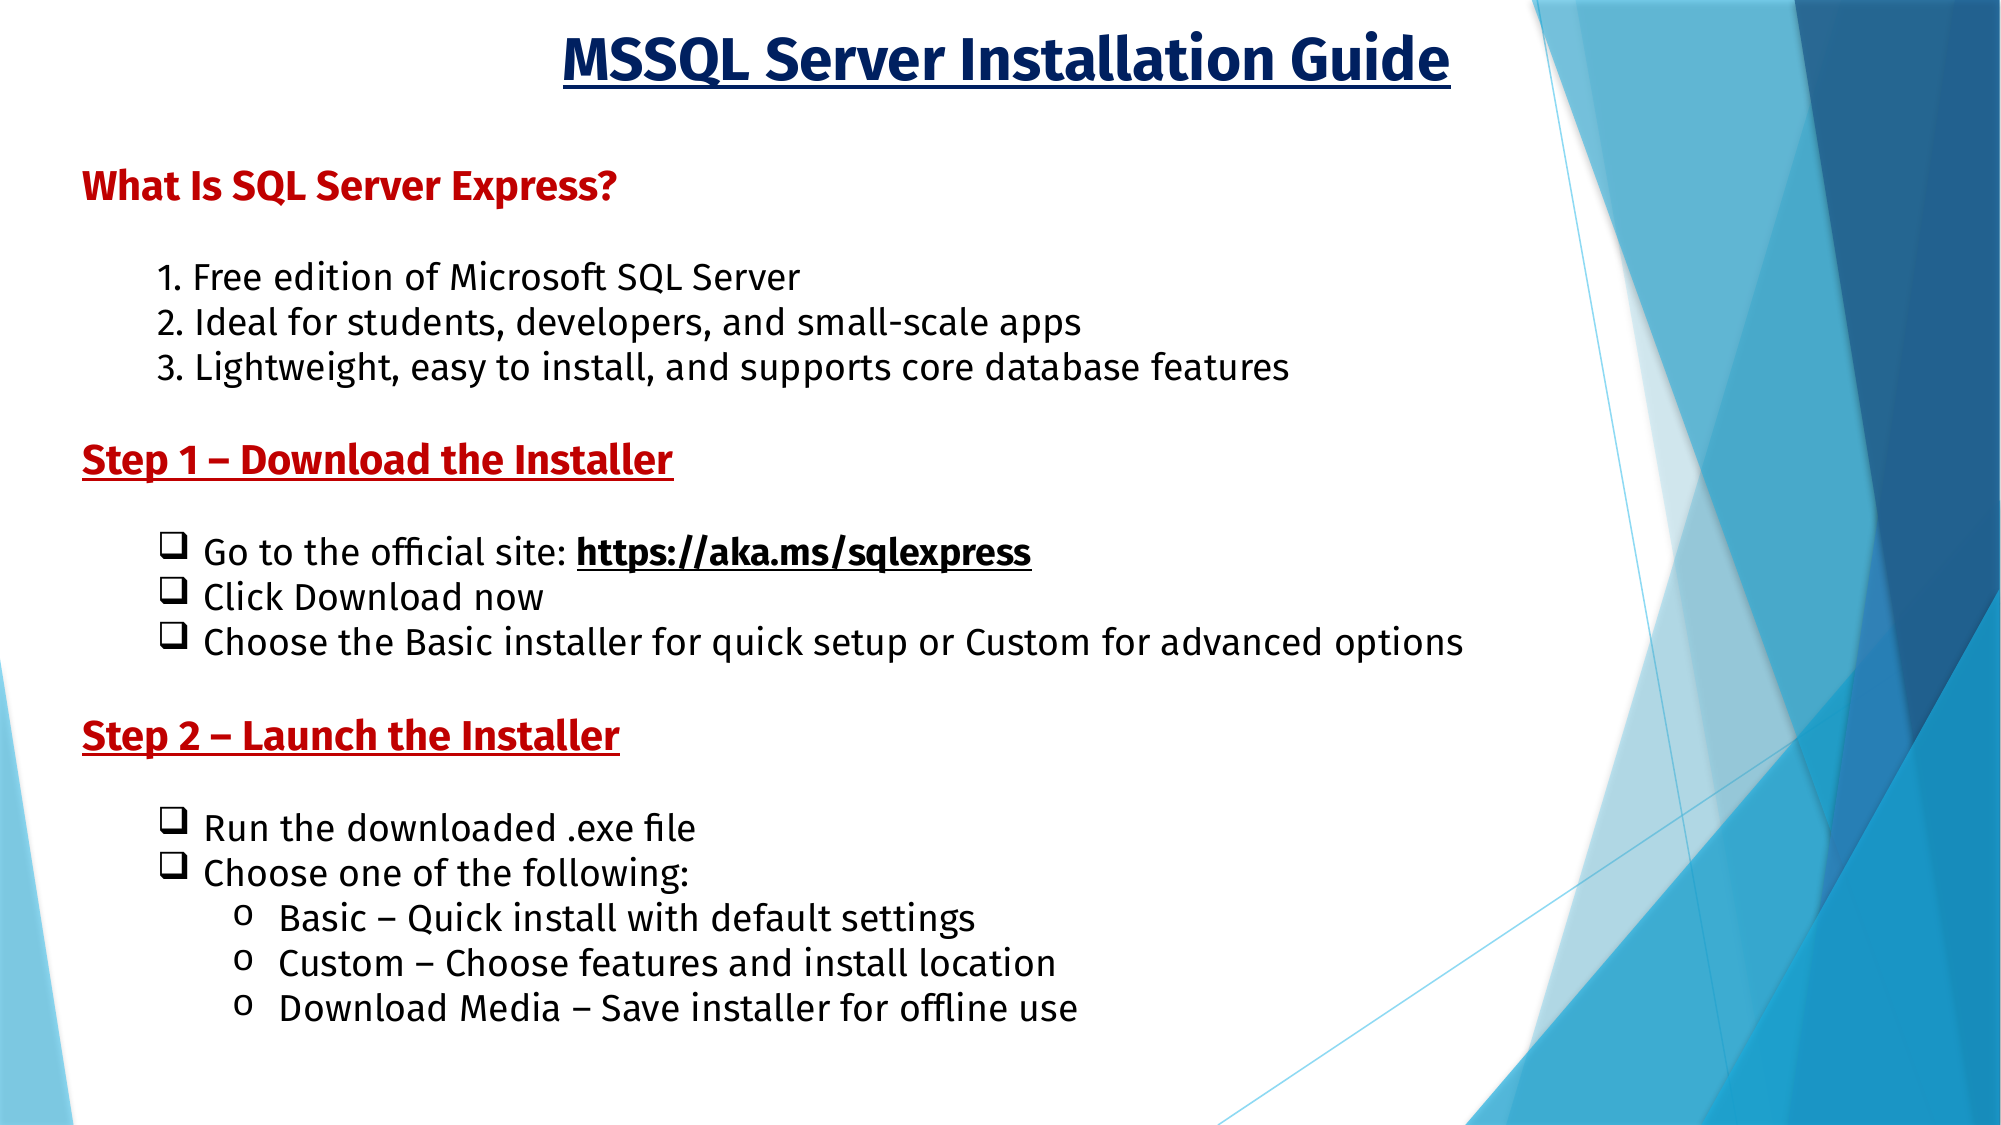

# MSSQL Server Installation Guide
What Is SQL Server Express?

1. Free edition of Microsoft SQL Server
2. Ideal for students, developers, and small-scale apps
3. Lightweight, easy to install, and supports core database features

Step 1 – Download the Installer

Go to the official site: https://aka.ms/sqlexpress
Click Download now
Choose the Basic installer for quick setup or Custom for advanced options

Step 2 – Launch the Installer

Run the downloaded .exe file
Choose one of the following:
Basic – Quick install with default settings
Custom – Choose features and install location
Download Media – Save installer for offline use